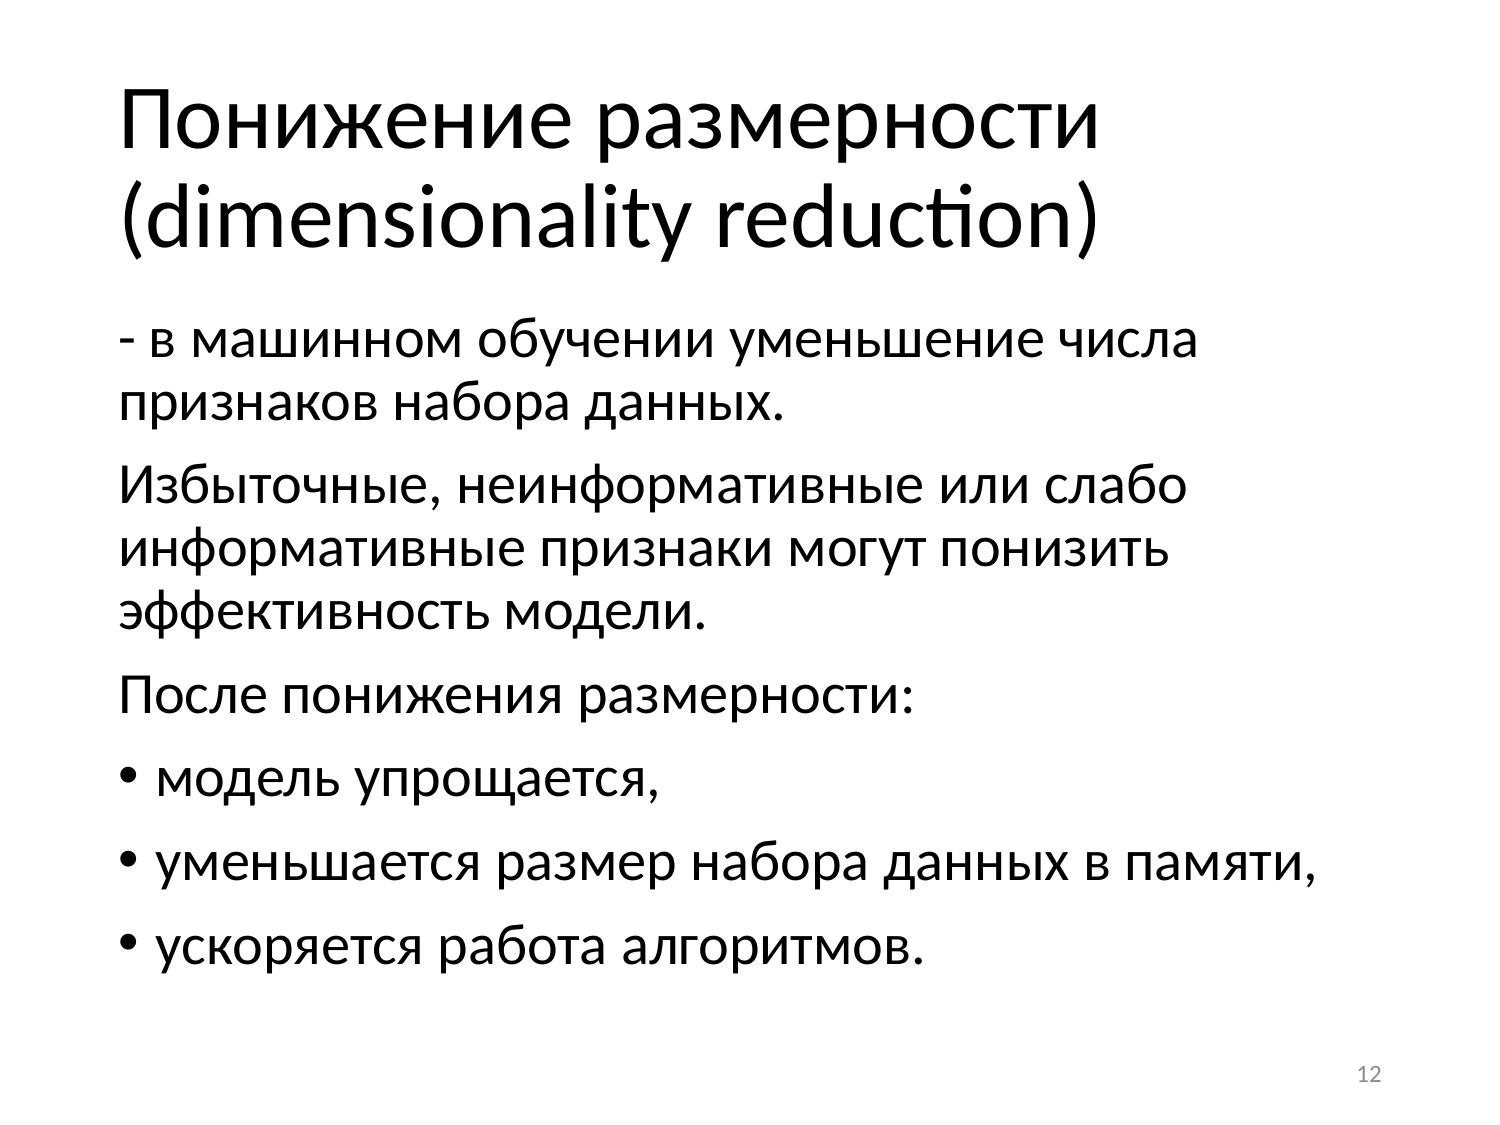

# Понижение размерности (dimensionality reduction)
- в машинном обучении уменьшение числа признаков набора данных.
Избыточные, неинформативные или слабо информативные признаки могут понизить эффективность модели.
После понижения размерности:
модель упрощается,
уменьшается размер набора данных в памяти,
ускоряется работа алгоритмов.
12